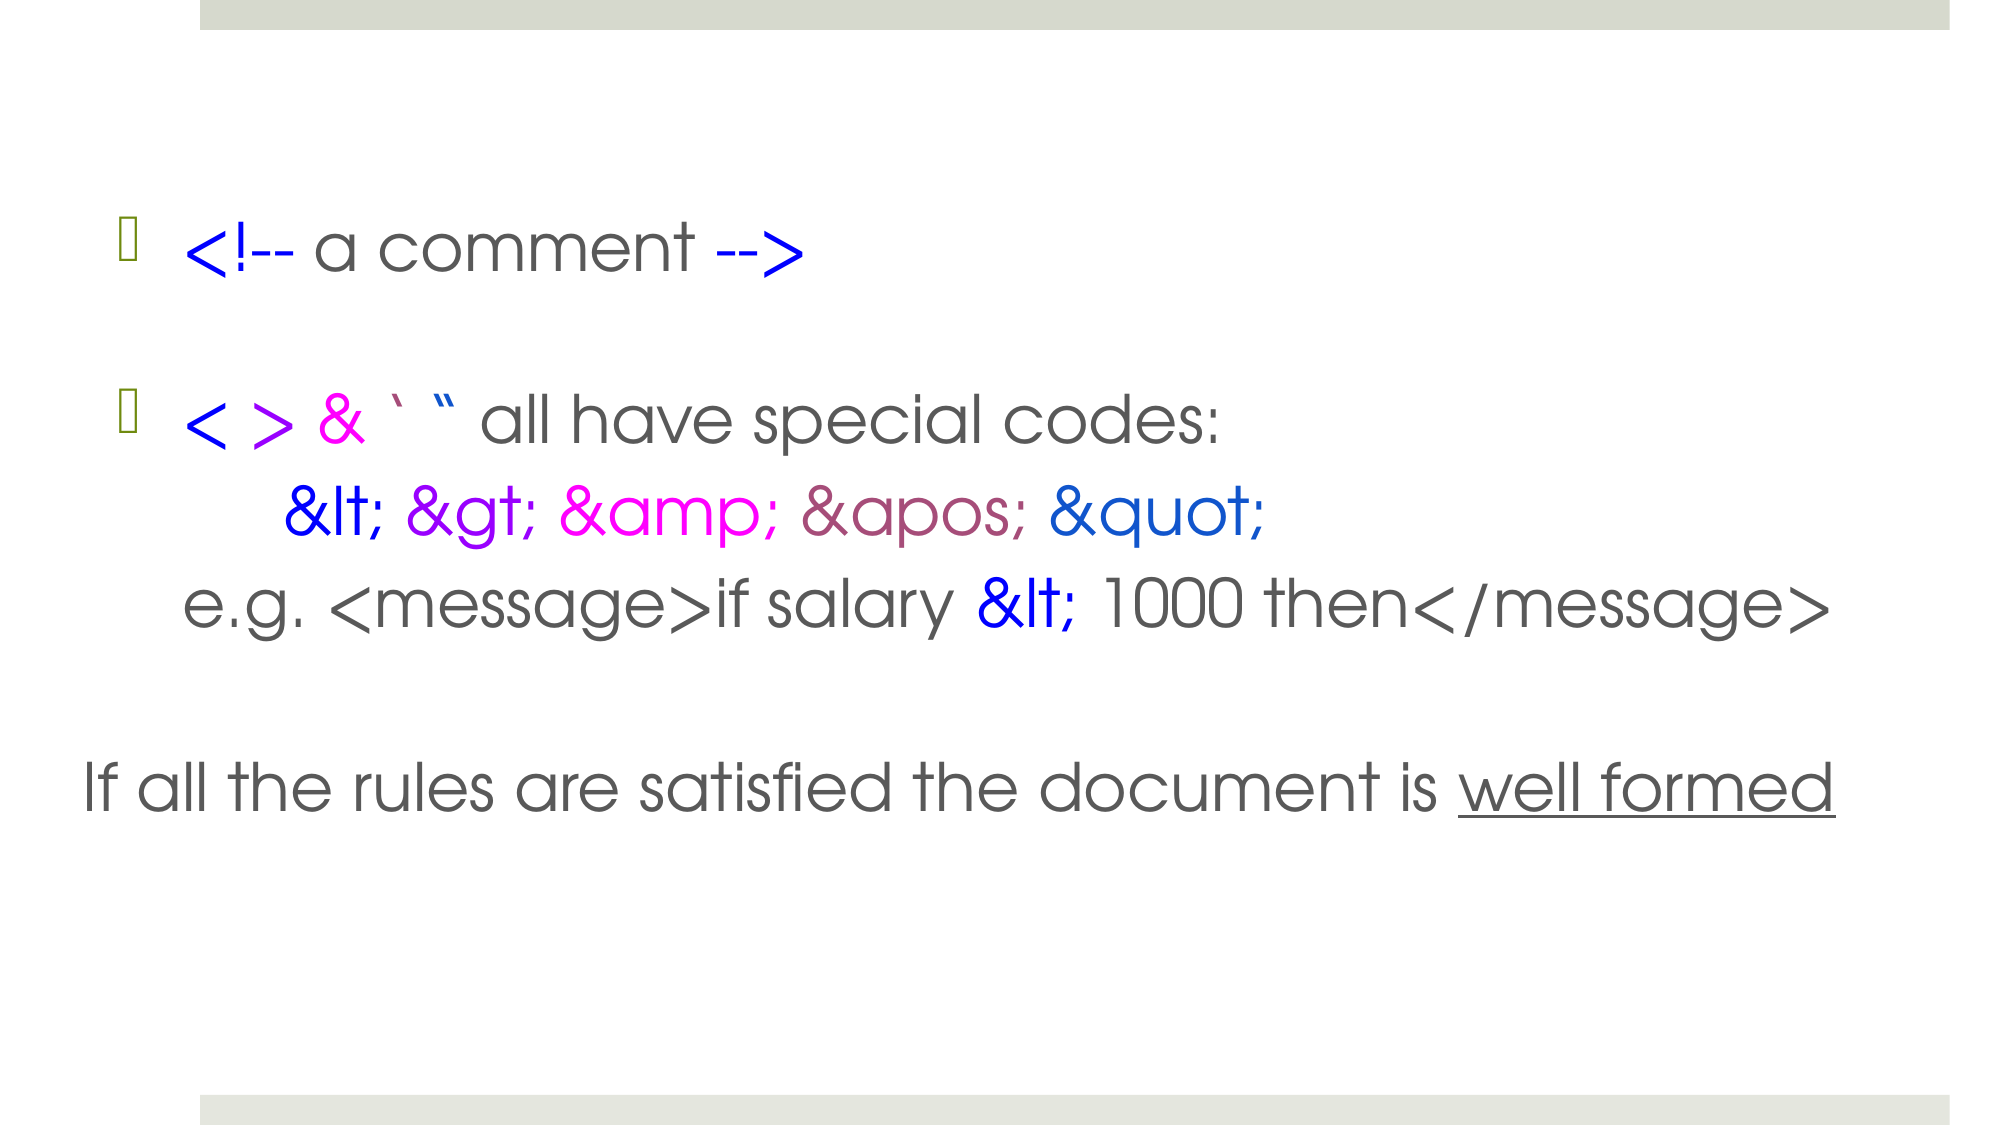

<!-- a comment -->
< > & ‘ “ all have special codes:
&lt; &gt; &amp; &apos; &quot;
e.g. <message>if salary &lt; 1000 then</message>

If all the rules are satisfied the document is well formed